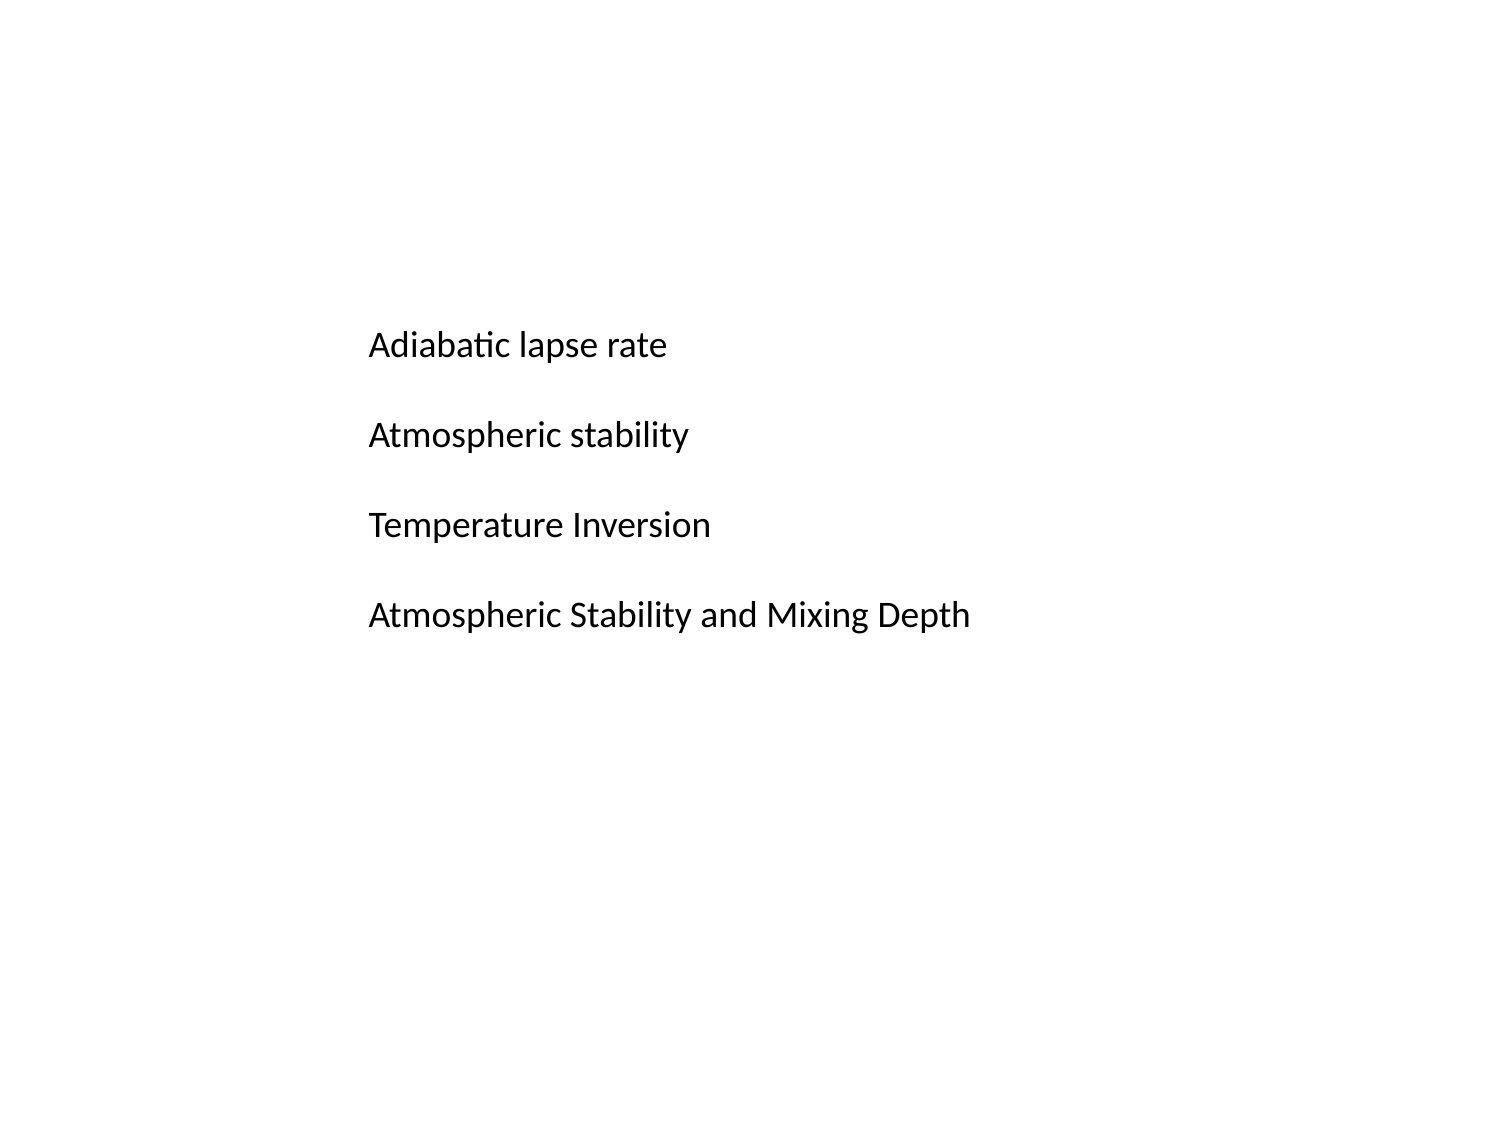

Adiabatic lapse rate

Atmospheric stability

Temperature Inversion

Atmospheric Stability and Mixing Depth